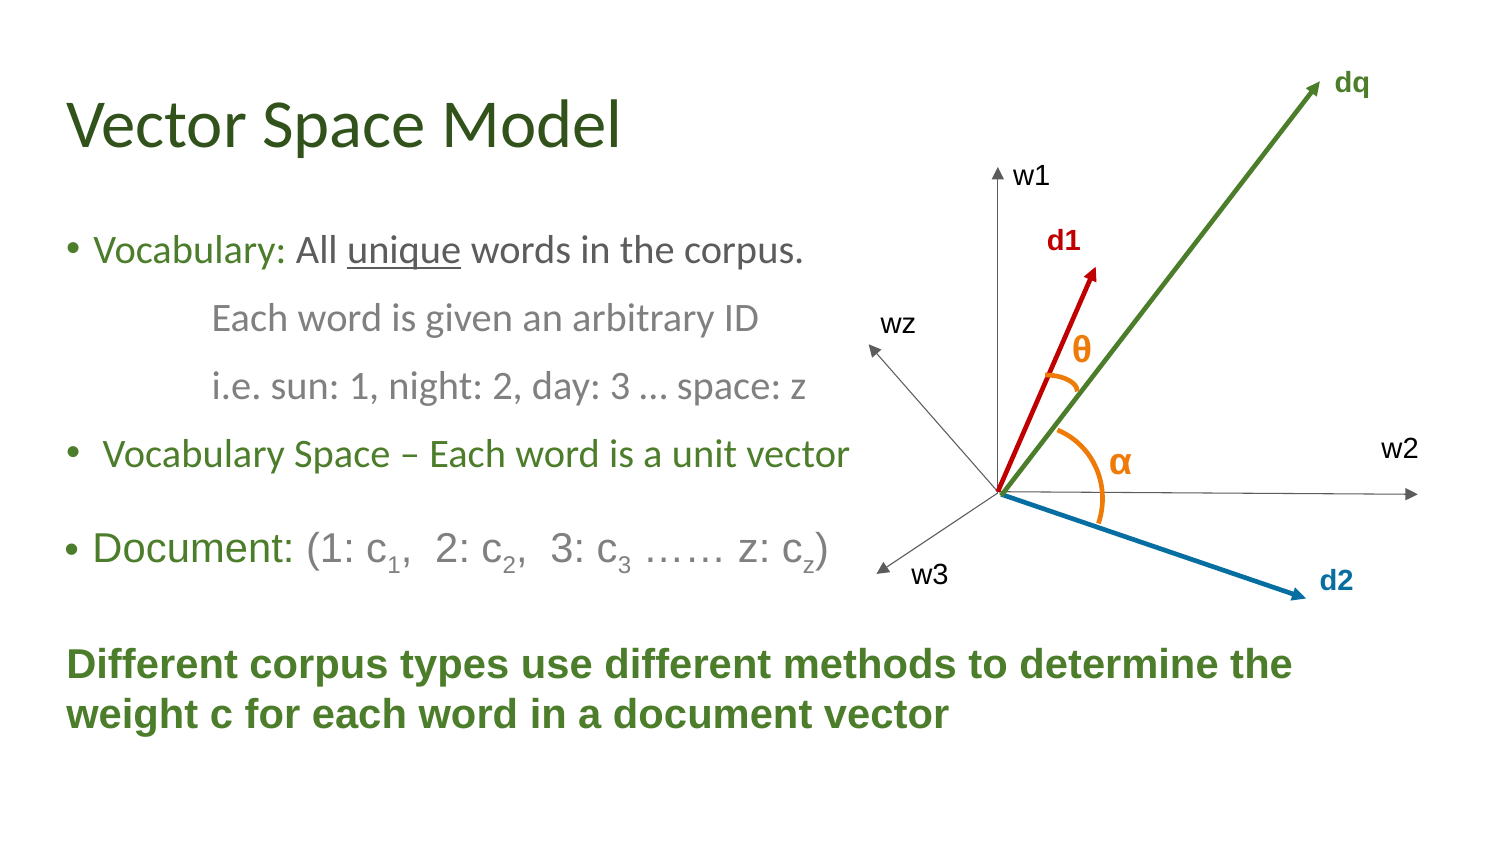

dq
# Vector Space Model
w1
Vocabulary: All unique words in the corpus.
	Each word is given an arbitrary ID
	i.e. sun: 1, night: 2, day: 3 … space: z
 Vocabulary Space – Each word is a unit vector
d1
wz
θ

w2

α
Document: (1: c1,  2: c2,  3: c3 …… z: cz)

w3
d2
Different corpus types use different methods to determine the weight c for each word in a document vector